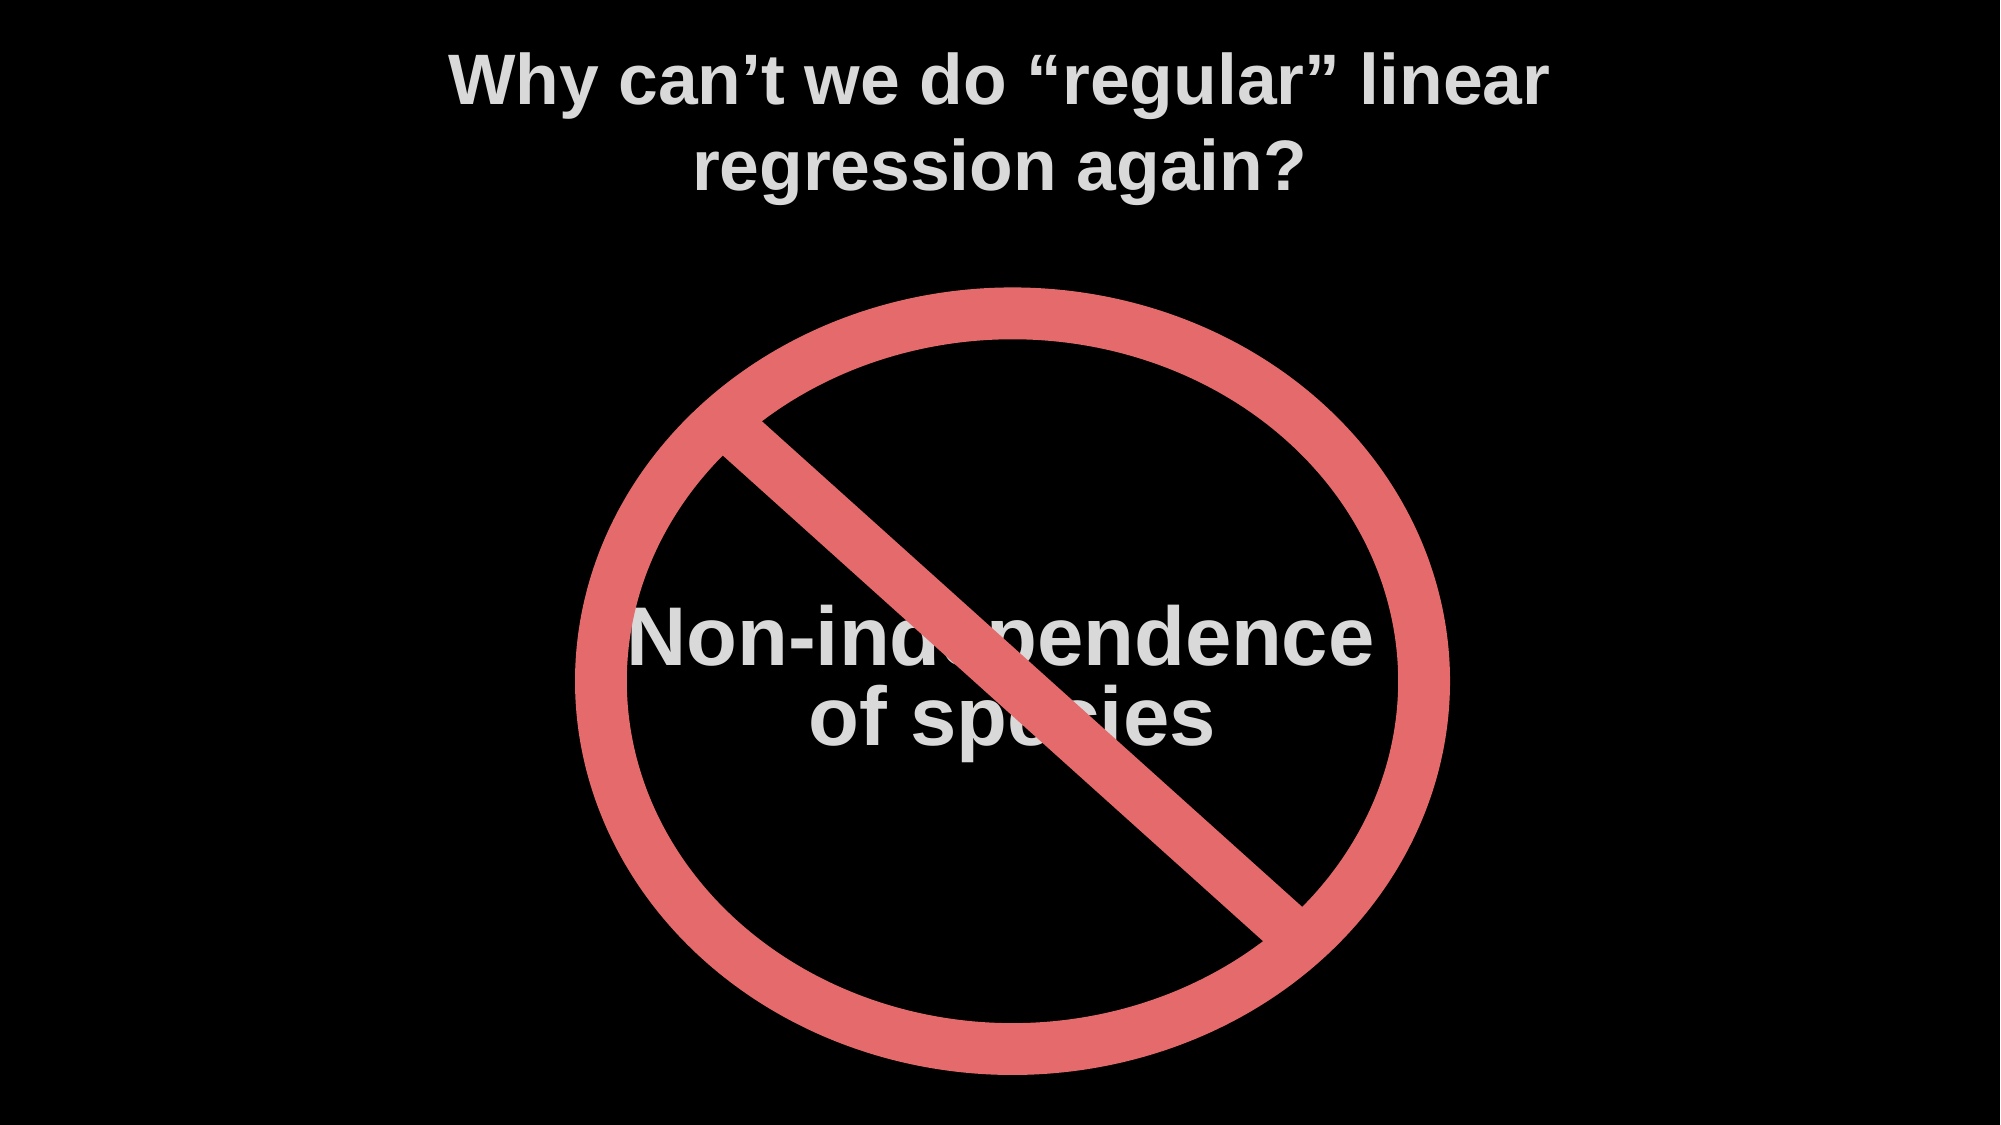

# Why can’t we do “regular” linear regression again?

Non-independence
of species